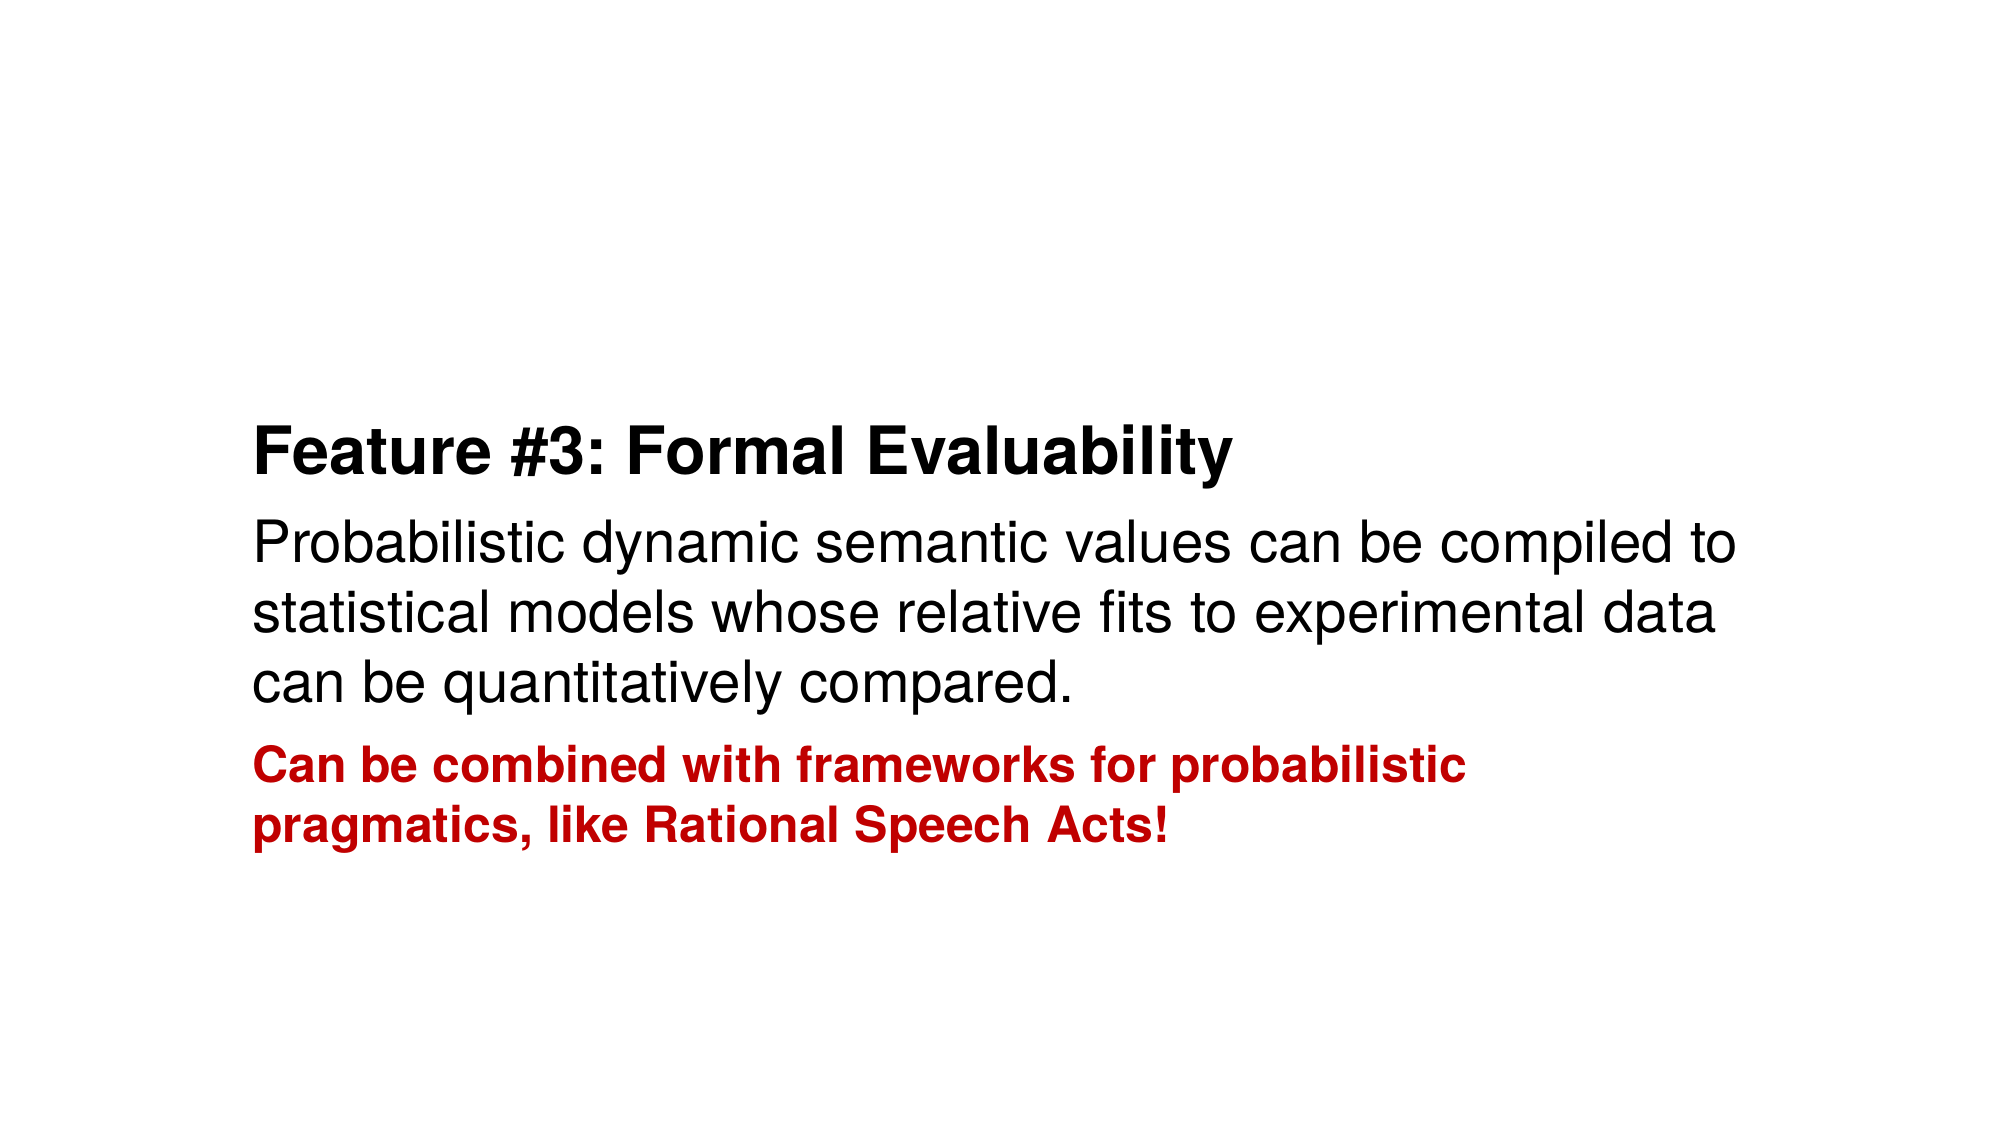

Feature #3: Formal Evaluability
Probabilistic dynamic semantic values can be compiled to statistical models whose relative fits to experimental data can be quantitatively compared.
Can be combined with frameworks for probabilistic pragmatics, like Rational Speech Acts!